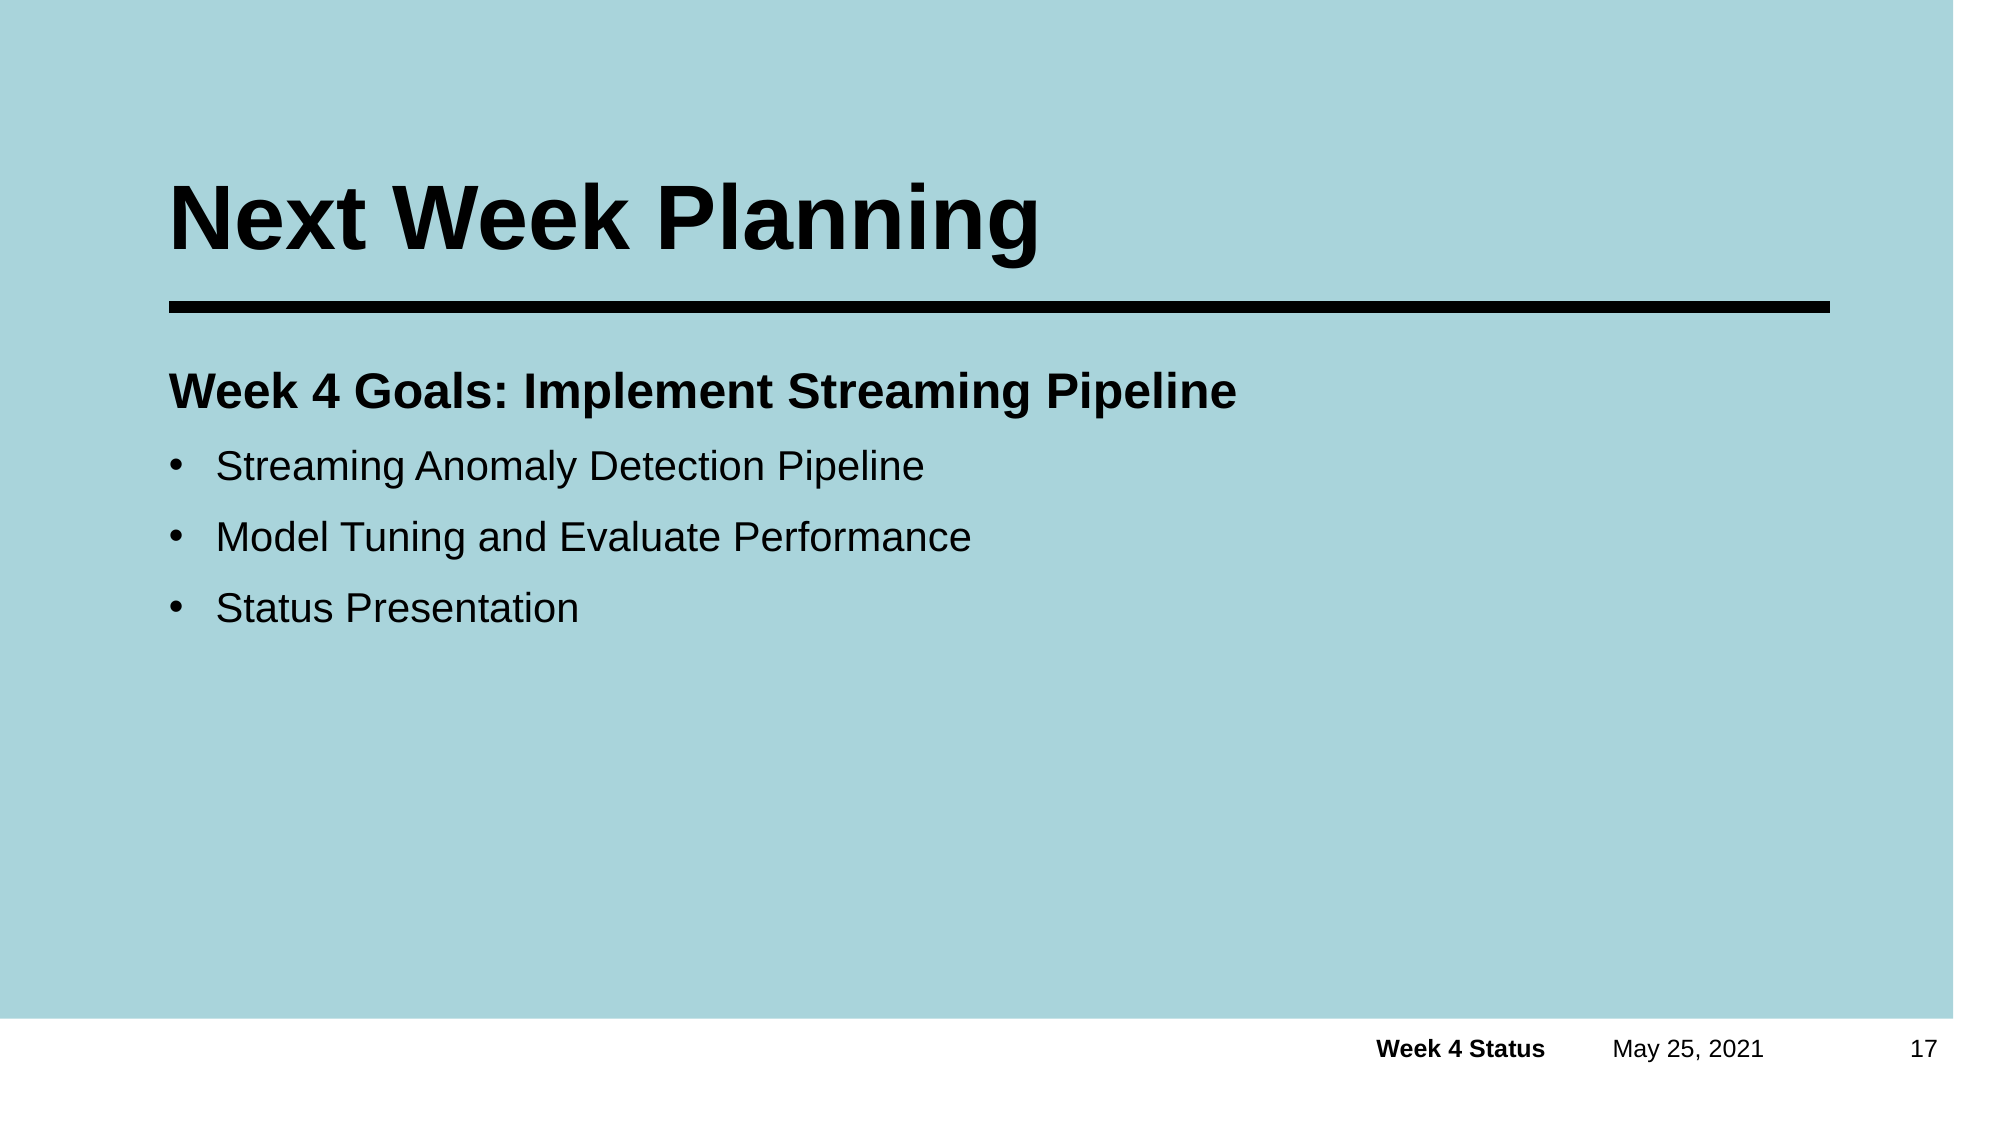

# Next Week Planning
Week 4 Goals: Implement Streaming Pipeline
Streaming Anomaly Detection Pipeline
Model Tuning and Evaluate Performance
Status Presentation

May 25, 2021
17
Week 4 Status